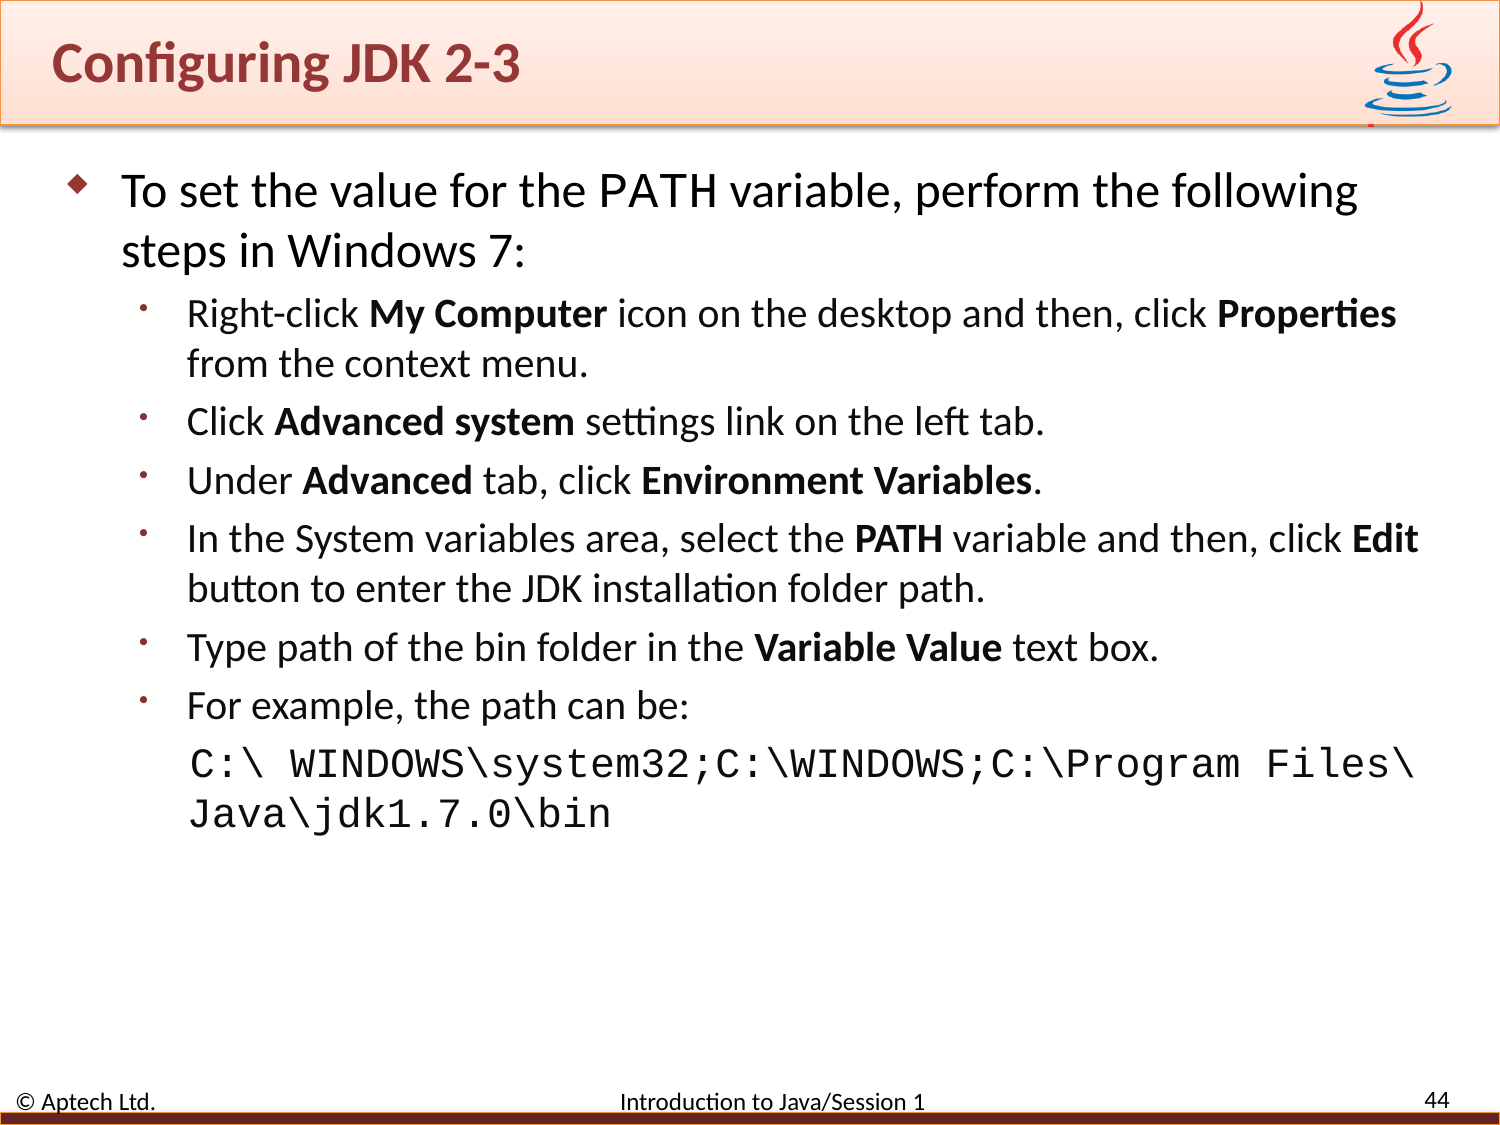

# Configuring JDK 2-3
To set the value for the PATH variable, perform the following steps in Windows 7:
Right-click My Computer icon on the desktop and then, click Properties from the context menu.
Click Advanced system settings link on the left tab.
Under Advanced tab, click Environment Variables.
In the System variables area, select the PATH variable and then, click Edit button to enter the JDK installation folder path.
Type path of the bin folder in the Variable Value text box.
For example, the path can be:
  C:\ WINDOWS\system32;C:\WINDOWS;C:\Program Files\Java\jdk1.7.0\bin
44
© Aptech Ltd.                                                                                 Introduction to Java/Session 1